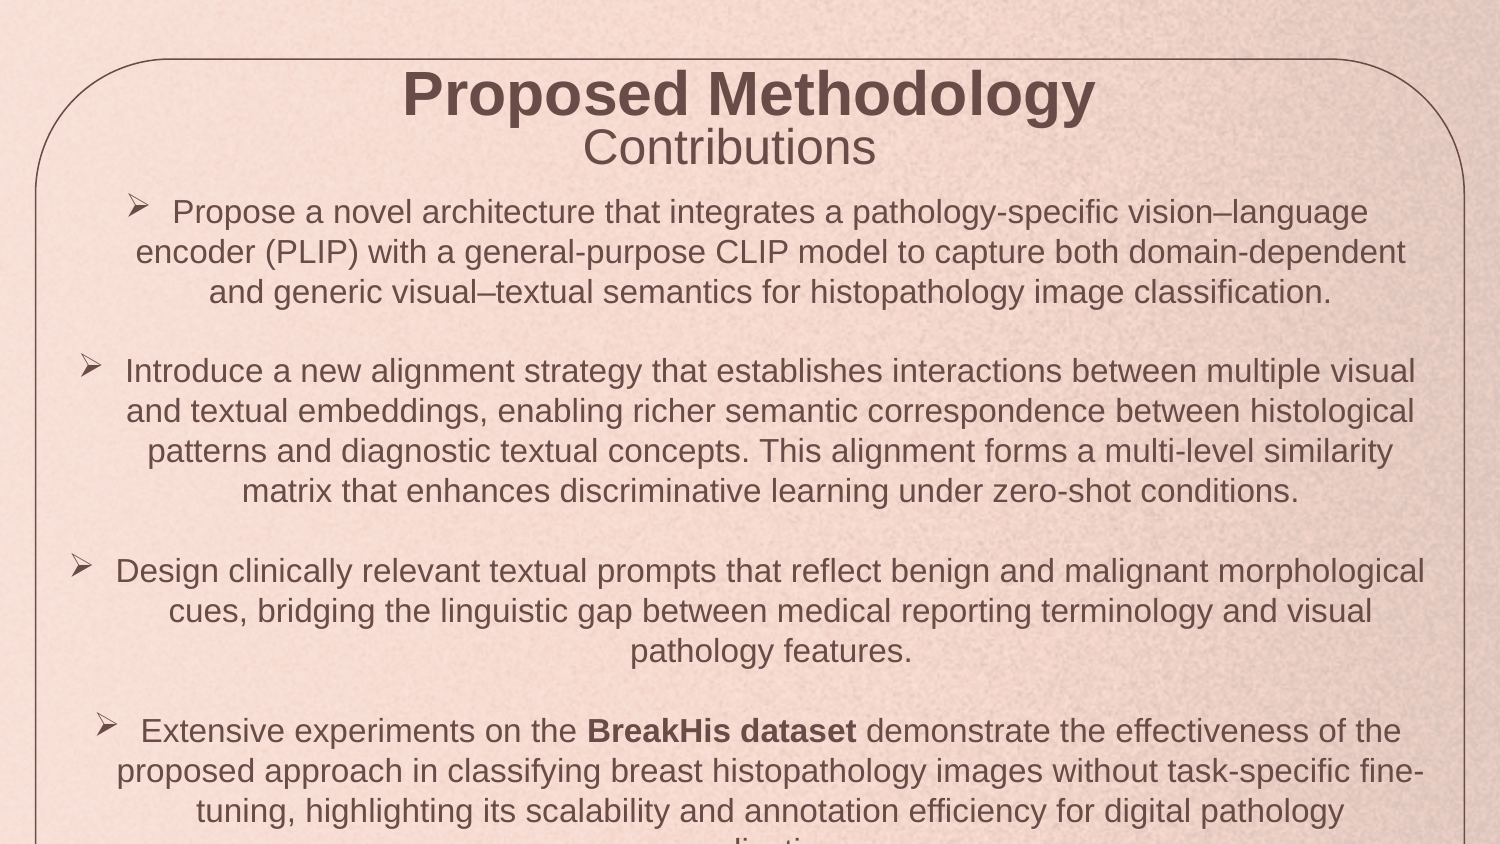

# Proposed Methodology
Contributions
Propose a novel architecture that integrates a pathology-specific vision–language encoder (PLIP) with a general-purpose CLIP model to capture both domain-dependent and generic visual–textual semantics for histopathology image classification.

Introduce a new alignment strategy that establishes interactions between multiple visual and textual embeddings, enabling richer semantic correspondence between histological patterns and diagnostic textual concepts. This alignment forms a multi-level similarity matrix that enhances discriminative learning under zero-shot conditions.

Design clinically relevant textual prompts that reflect benign and malignant morphological cues, bridging the linguistic gap between medical reporting terminology and visual pathology features.

Extensive experiments on the BreakHis dataset demonstrate the effectiveness of the proposed approach in classifying breast histopathology images without task-specific fine-tuning, highlighting its scalability and annotation efficiency for digital pathology applications.